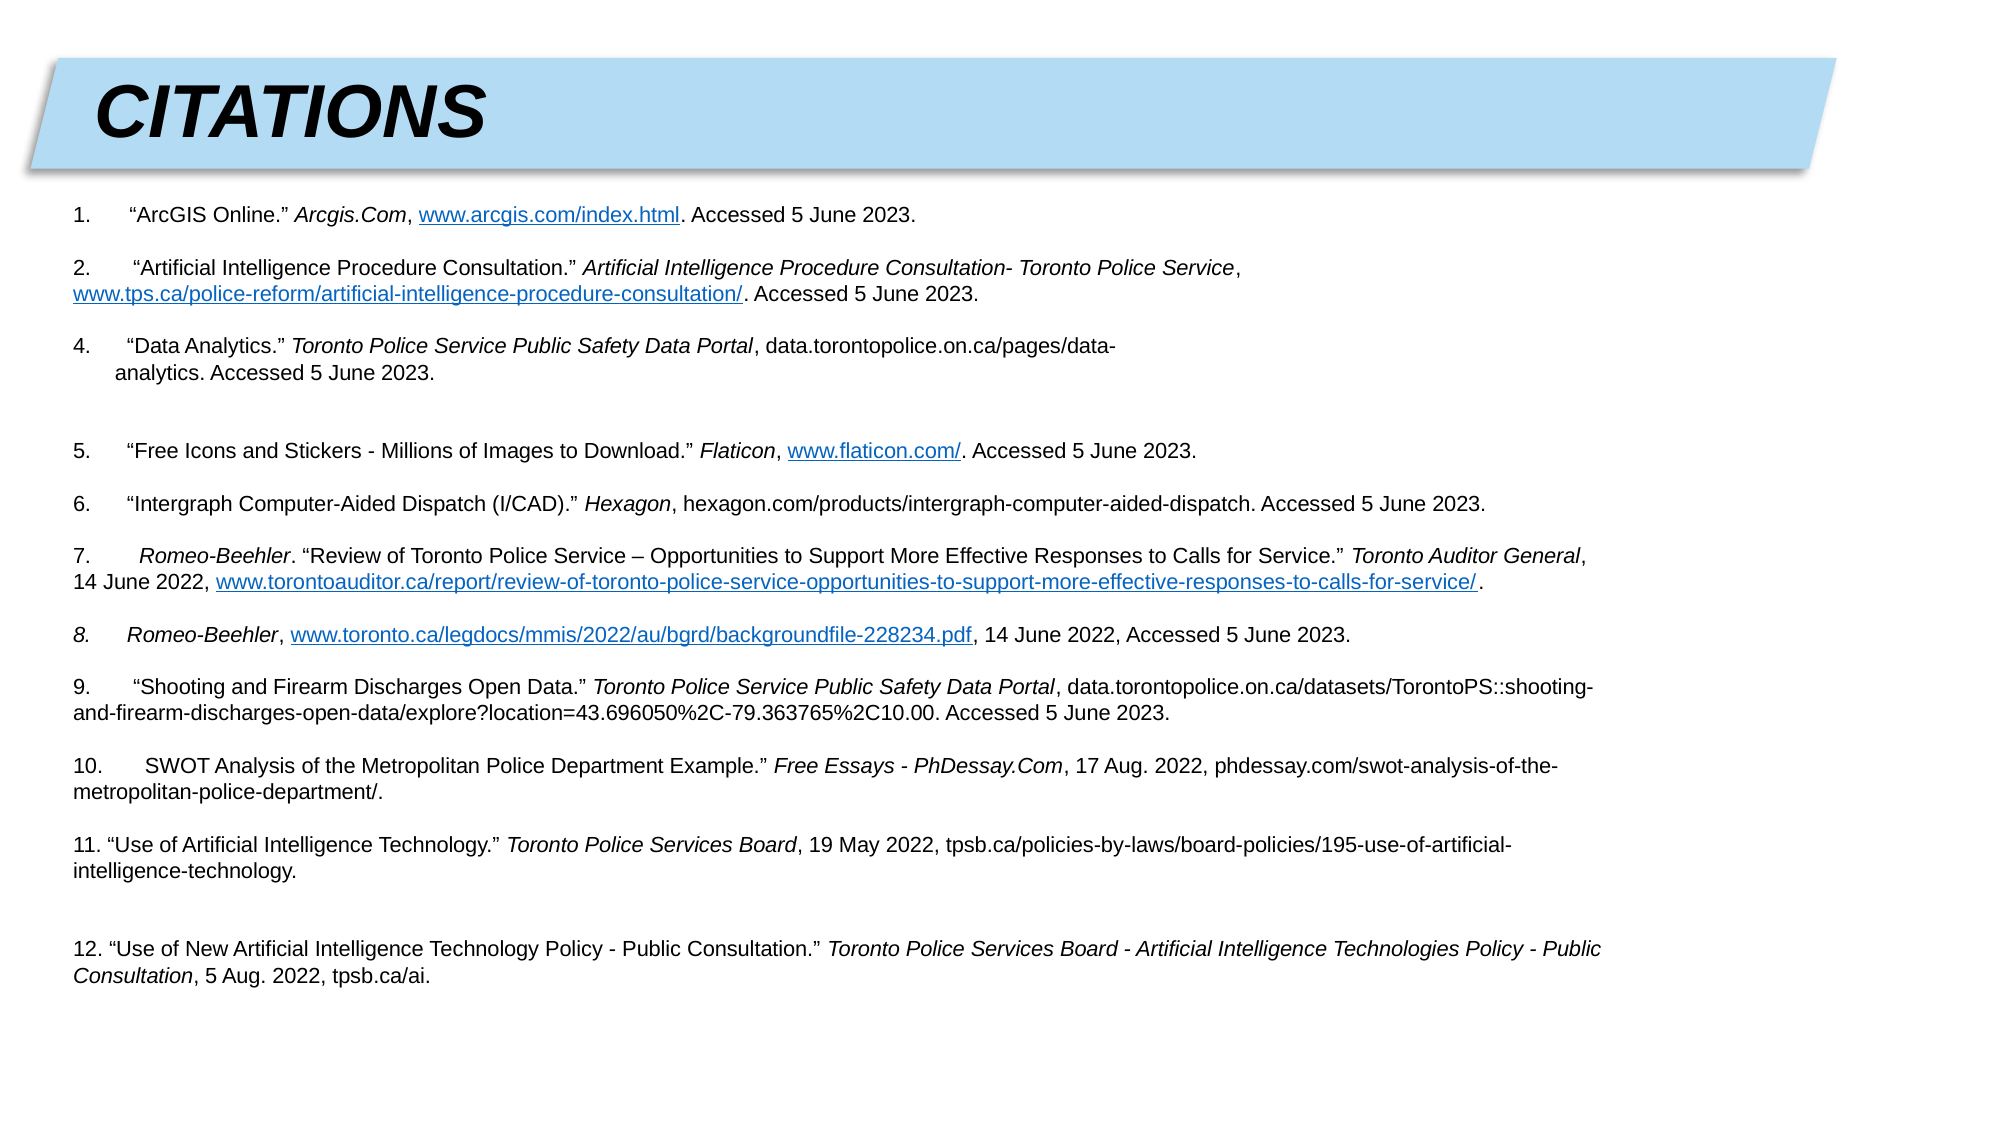

CITATIONS

“ArcGIS Online.” Arcgis.Com, www.arcgis.com/index.html. Accessed 5 June 2023.

2.       “Artificial Intelligence Procedure Consultation.” Artificial Intelligence Procedure Consultation- Toronto Police Service, www.tps.ca/police-reform/artificial-intelligence-procedure-consultation/. Accessed 5 June 2023.

4.      “Data Analytics.” Toronto Police Service Public Safety Data Portal, data.torontopolice.on.ca/pages/data-
       analytics. Accessed 5 June 2023.

5.      “Free Icons and Stickers - Millions of Images to Download.” Flaticon, www.flaticon.com/. Accessed 5 June 2023.

6.      “Intergraph Computer-Aided Dispatch (I/CAD).” Hexagon, hexagon.com/products/intergraph-computer-aided-dispatch. Accessed 5 June 2023.

7.        Romeo-Beehler. “Review of Toronto Police Service – Opportunities to Support More Effective Responses to Calls for Service.” Toronto Auditor General, 14 June 2022, www.torontoauditor.ca/report/review-of-toronto-police-service-opportunities-to-support-more-effective-responses-to-calls-for-service/.

8.      Romeo-Beehler, www.toronto.ca/legdocs/mmis/2022/au/bgrd/backgroundfile-228234.pdf, 14 June 2022, Accessed 5 June 2023.

9.       “Shooting and Firearm Discharges Open Data.” Toronto Police Service Public Safety Data Portal, data.torontopolice.on.ca/datasets/TorontoPS::shooting-and-firearm-discharges-open-data/explore?location=43.696050%2C-79.363765%2C10.00. Accessed 5 June 2023.

10.       SWOT Analysis of the Metropolitan Police Department Example.” Free Essays - PhDessay.Com, 17 Aug. 2022, phdessay.com/swot-analysis-of-the-metropolitan-police-department/.

11. “Use of Artificial Intelligence Technology.” Toronto Police Services Board, 19 May 2022, tpsb.ca/policies-by-laws/board-policies/195-use-of-artificial-intelligence-technology.

12. “Use of New Artificial Intelligence Technology Policy - Public Consultation.” Toronto Police Services Board - Artificial Intelligence Technologies Policy - Public Consultation, 5 Aug. 2022, tpsb.ca/ai.